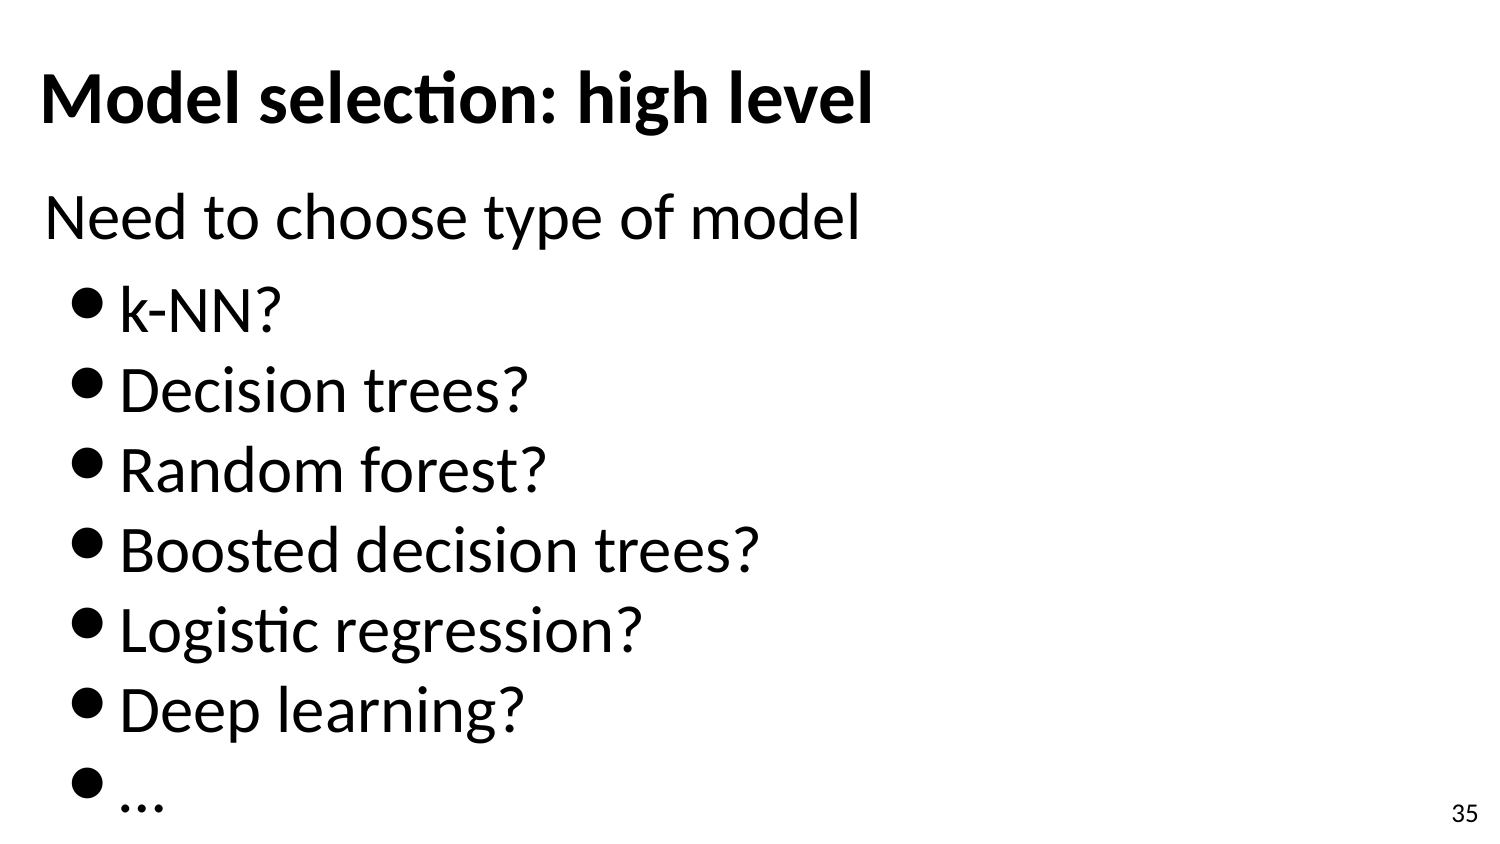

# Model selection: high level
Need to choose type of model
k-NN?
Decision trees?
Random forest?
Boosted decision trees?
Logistic regression?
Deep learning?
…
35